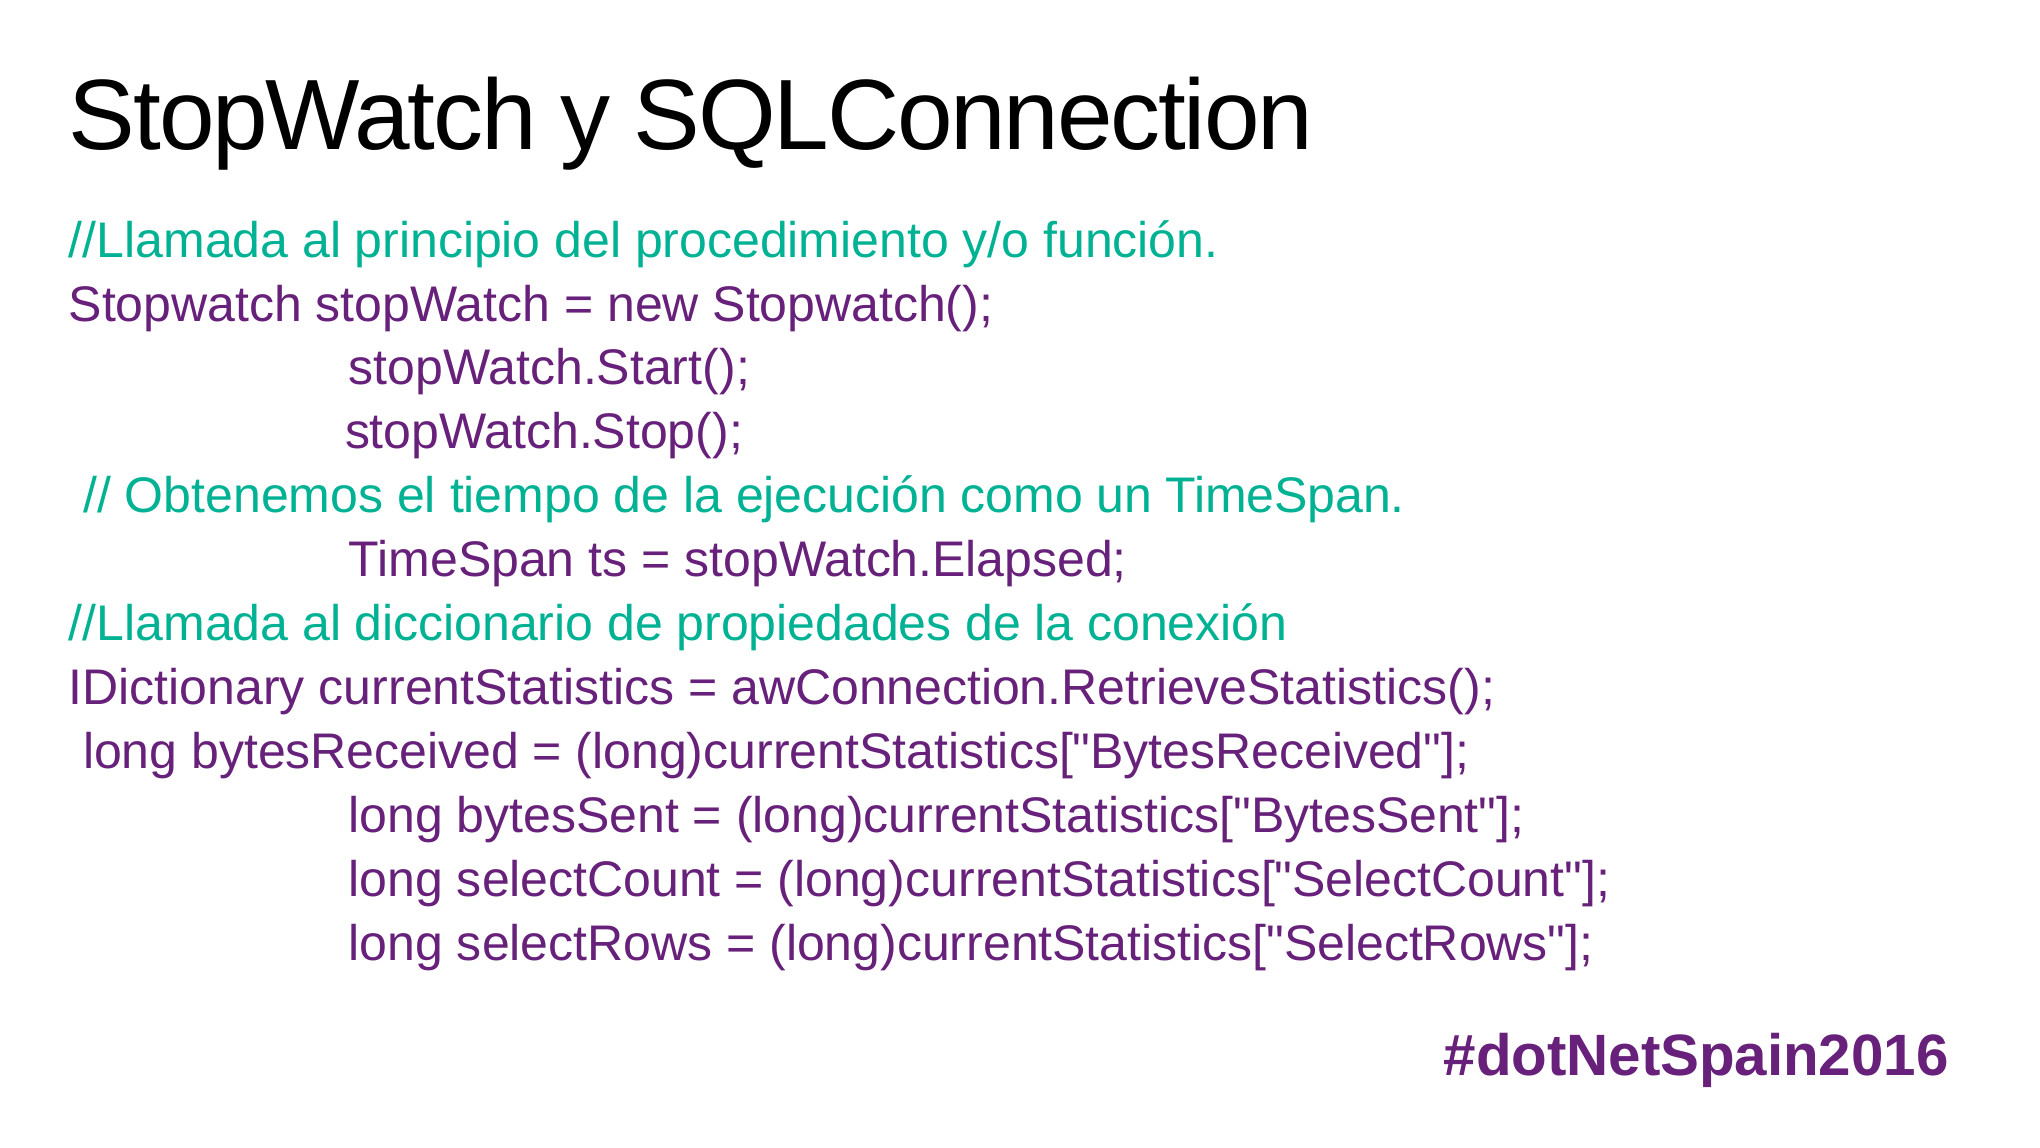

# StopWatch y SQLConnection
//Llamada al principio del procedimiento y/o función.
Stopwatch stopWatch = new Stopwatch();
                    stopWatch.Start();
	         stopWatch.Stop();
 // Obtenemos el tiempo de la ejecución como un TimeSpan.
                    TimeSpan ts = stopWatch.Elapsed;
//Llamada al diccionario de propiedades de la conexión
IDictionary currentStatistics = awConnection.RetrieveStatistics();
 long bytesReceived = (long)currentStatistics["BytesReceived"];
                    long bytesSent = (long)currentStatistics["BytesSent"];
                    long selectCount = (long)currentStatistics["SelectCount"];
                    long selectRows = (long)currentStatistics["SelectRows"];